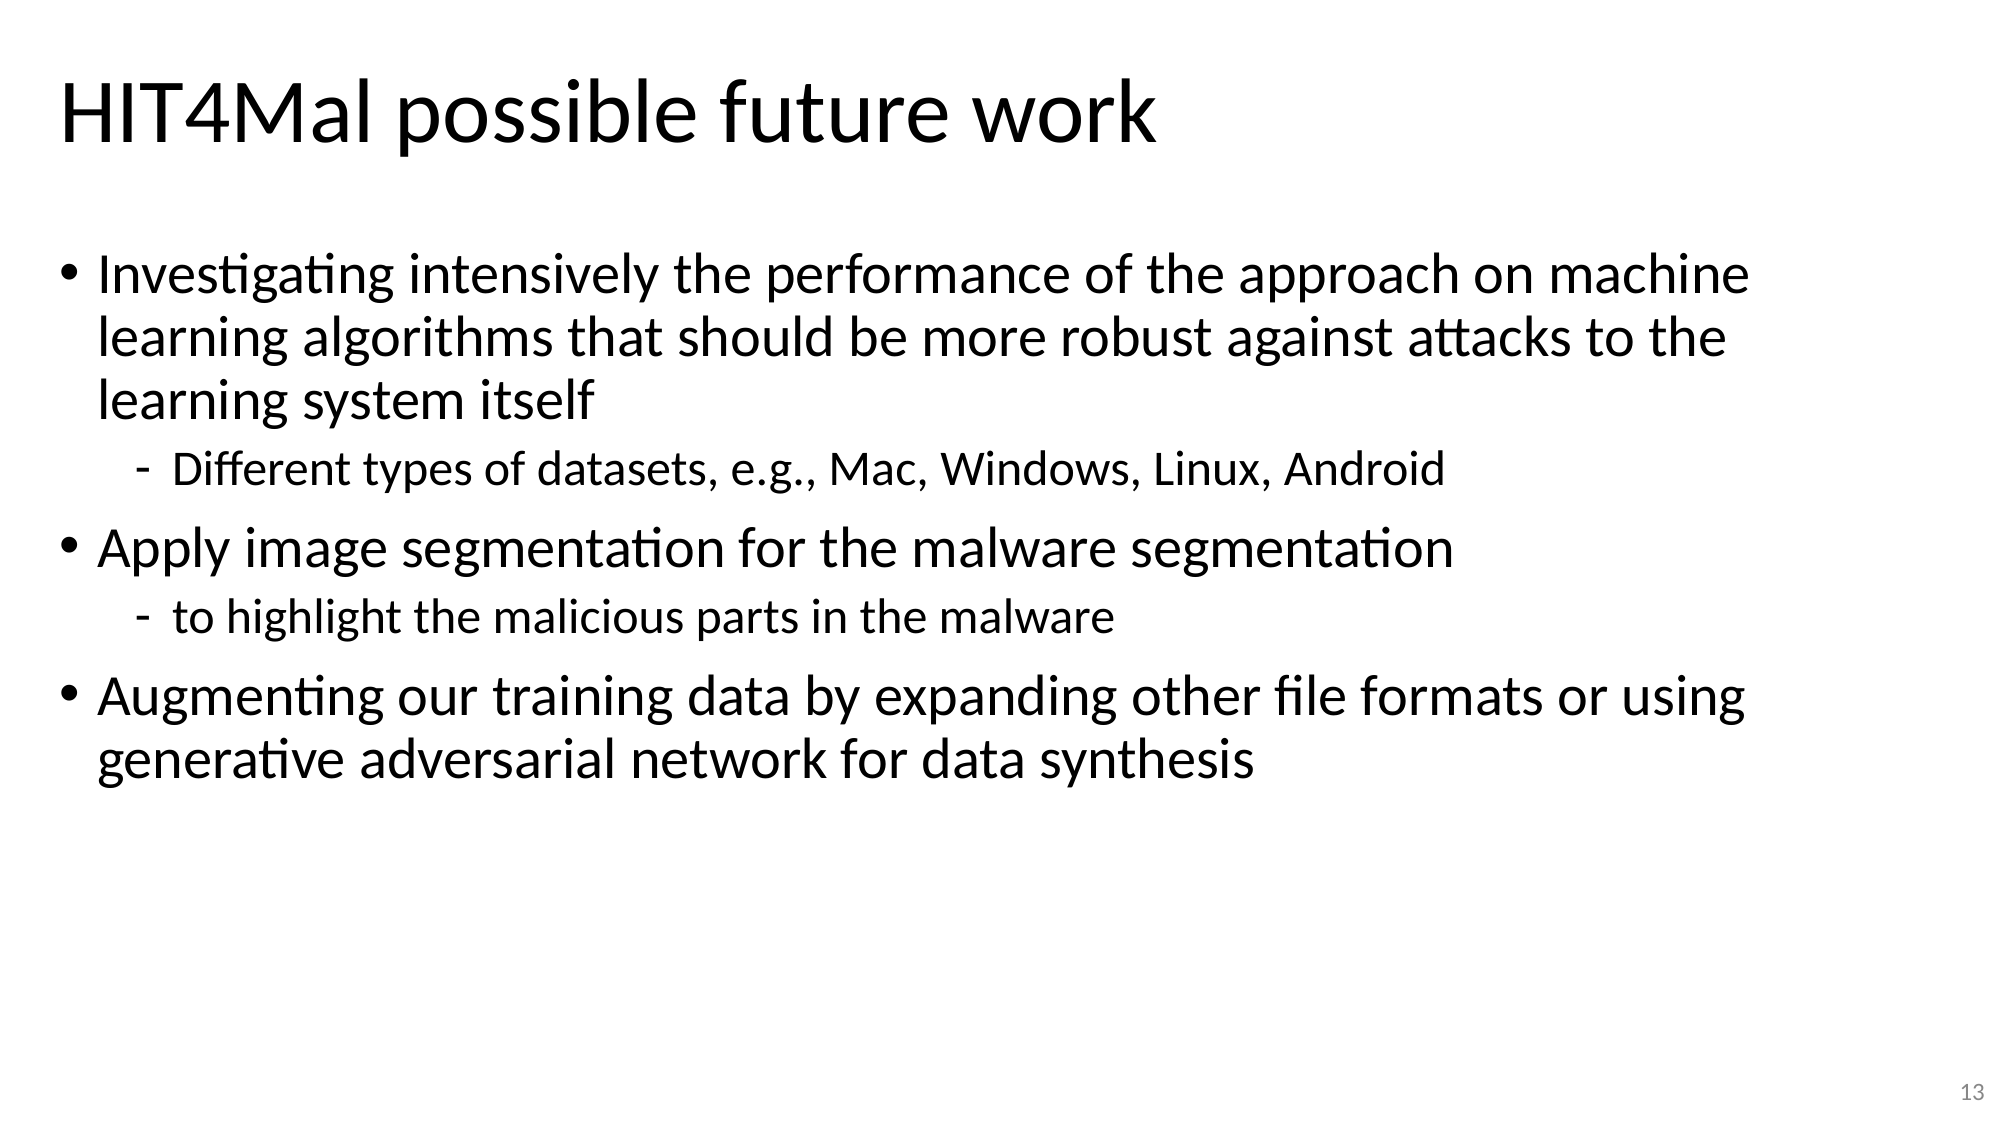

# HIT4Mal possible future work
Investigating intensively the performance of the approach on machine learning algorithms that should be more robust against attacks to the learning system itself
Different types of datasets, e.g., Mac, Windows, Linux, Android
Apply image segmentation for the malware segmentation
to highlight the malicious parts in the malware
Augmenting our training data by expanding other file formats or using generative adversarial network for data synthesis

13